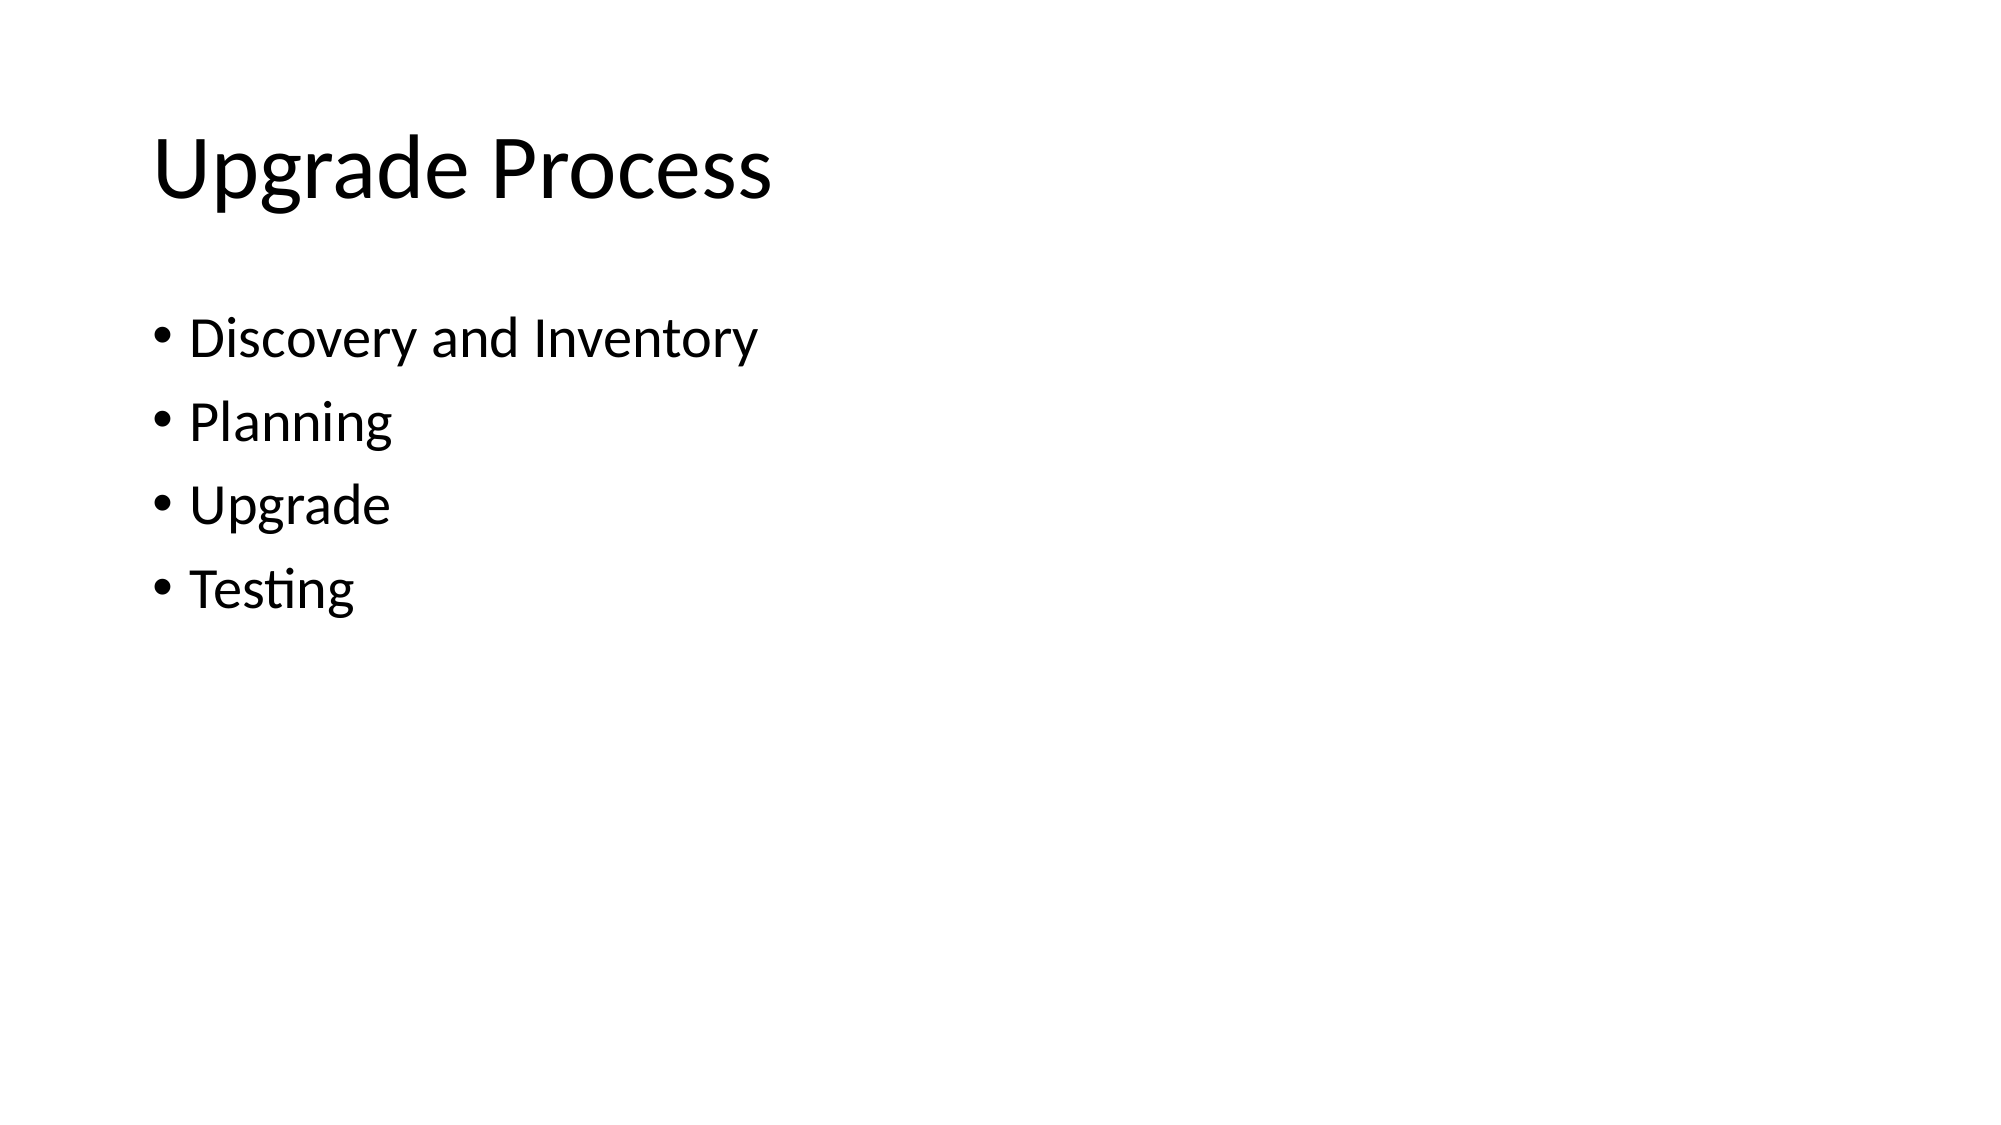

# Upgrade Process
Discovery and Inventory
Planning
Upgrade
Testing